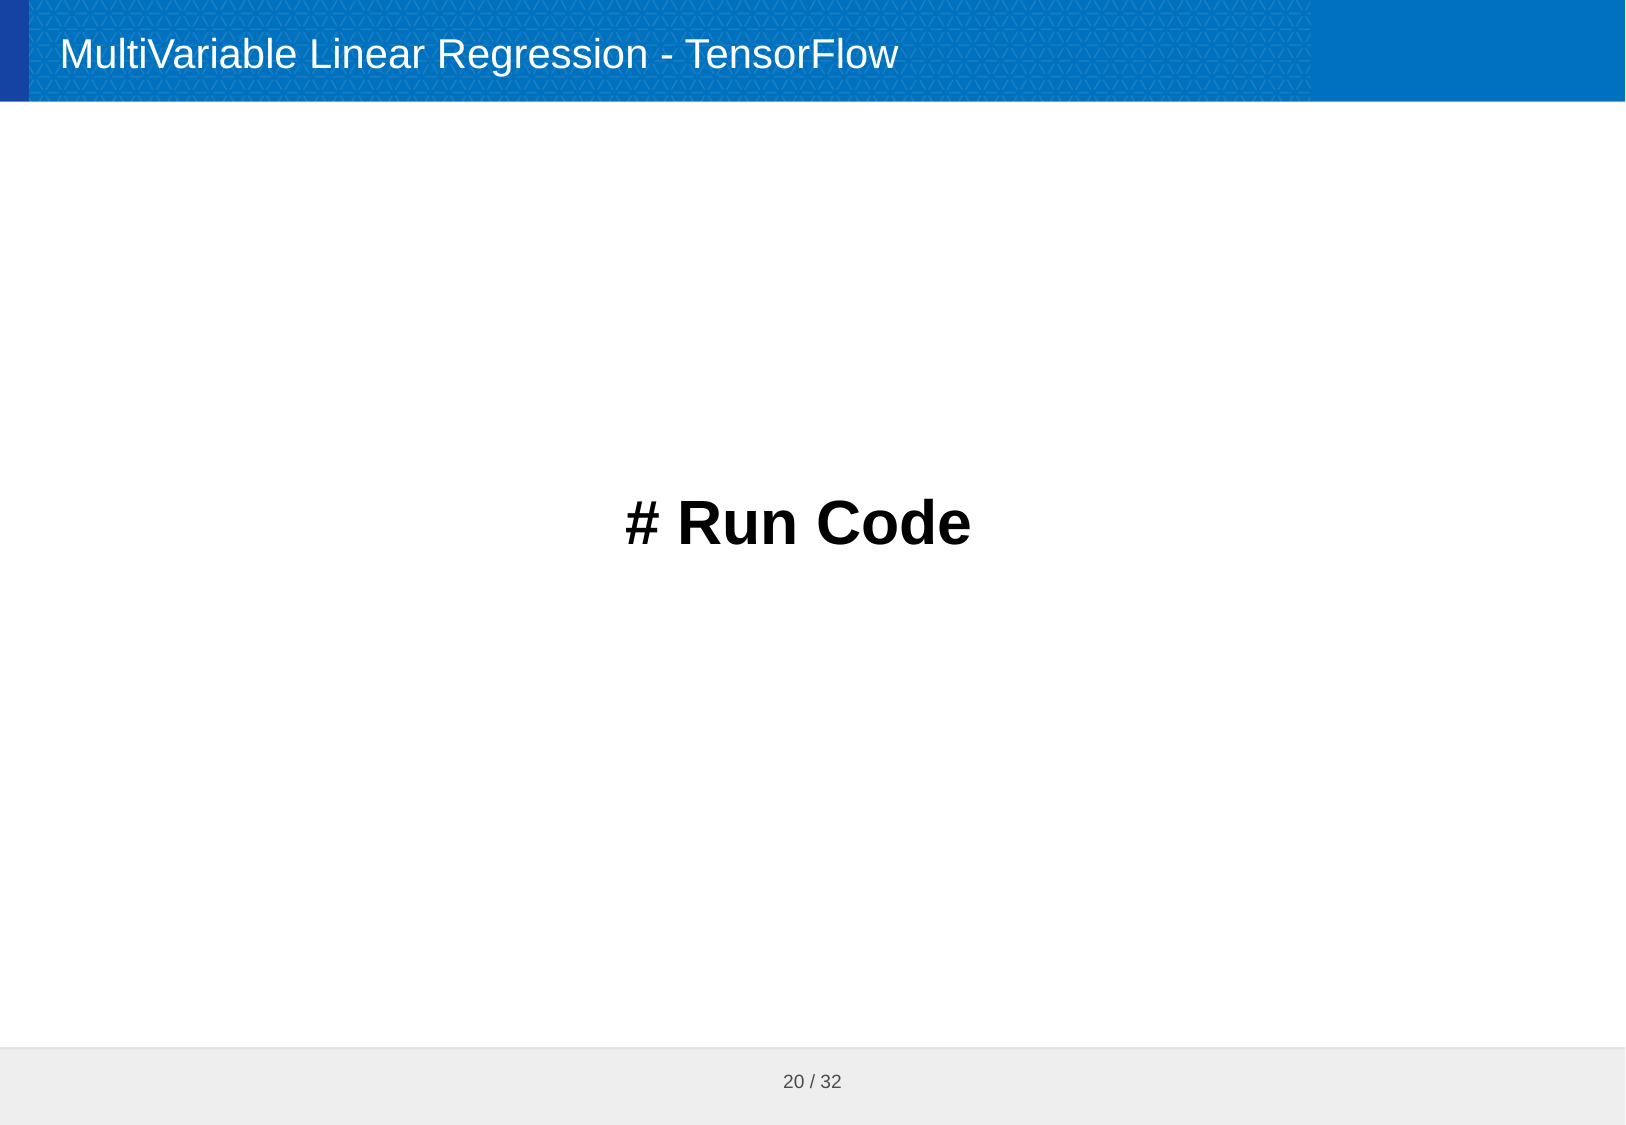

# MultiVariable Linear Regression - TensorFlow
# Run Code